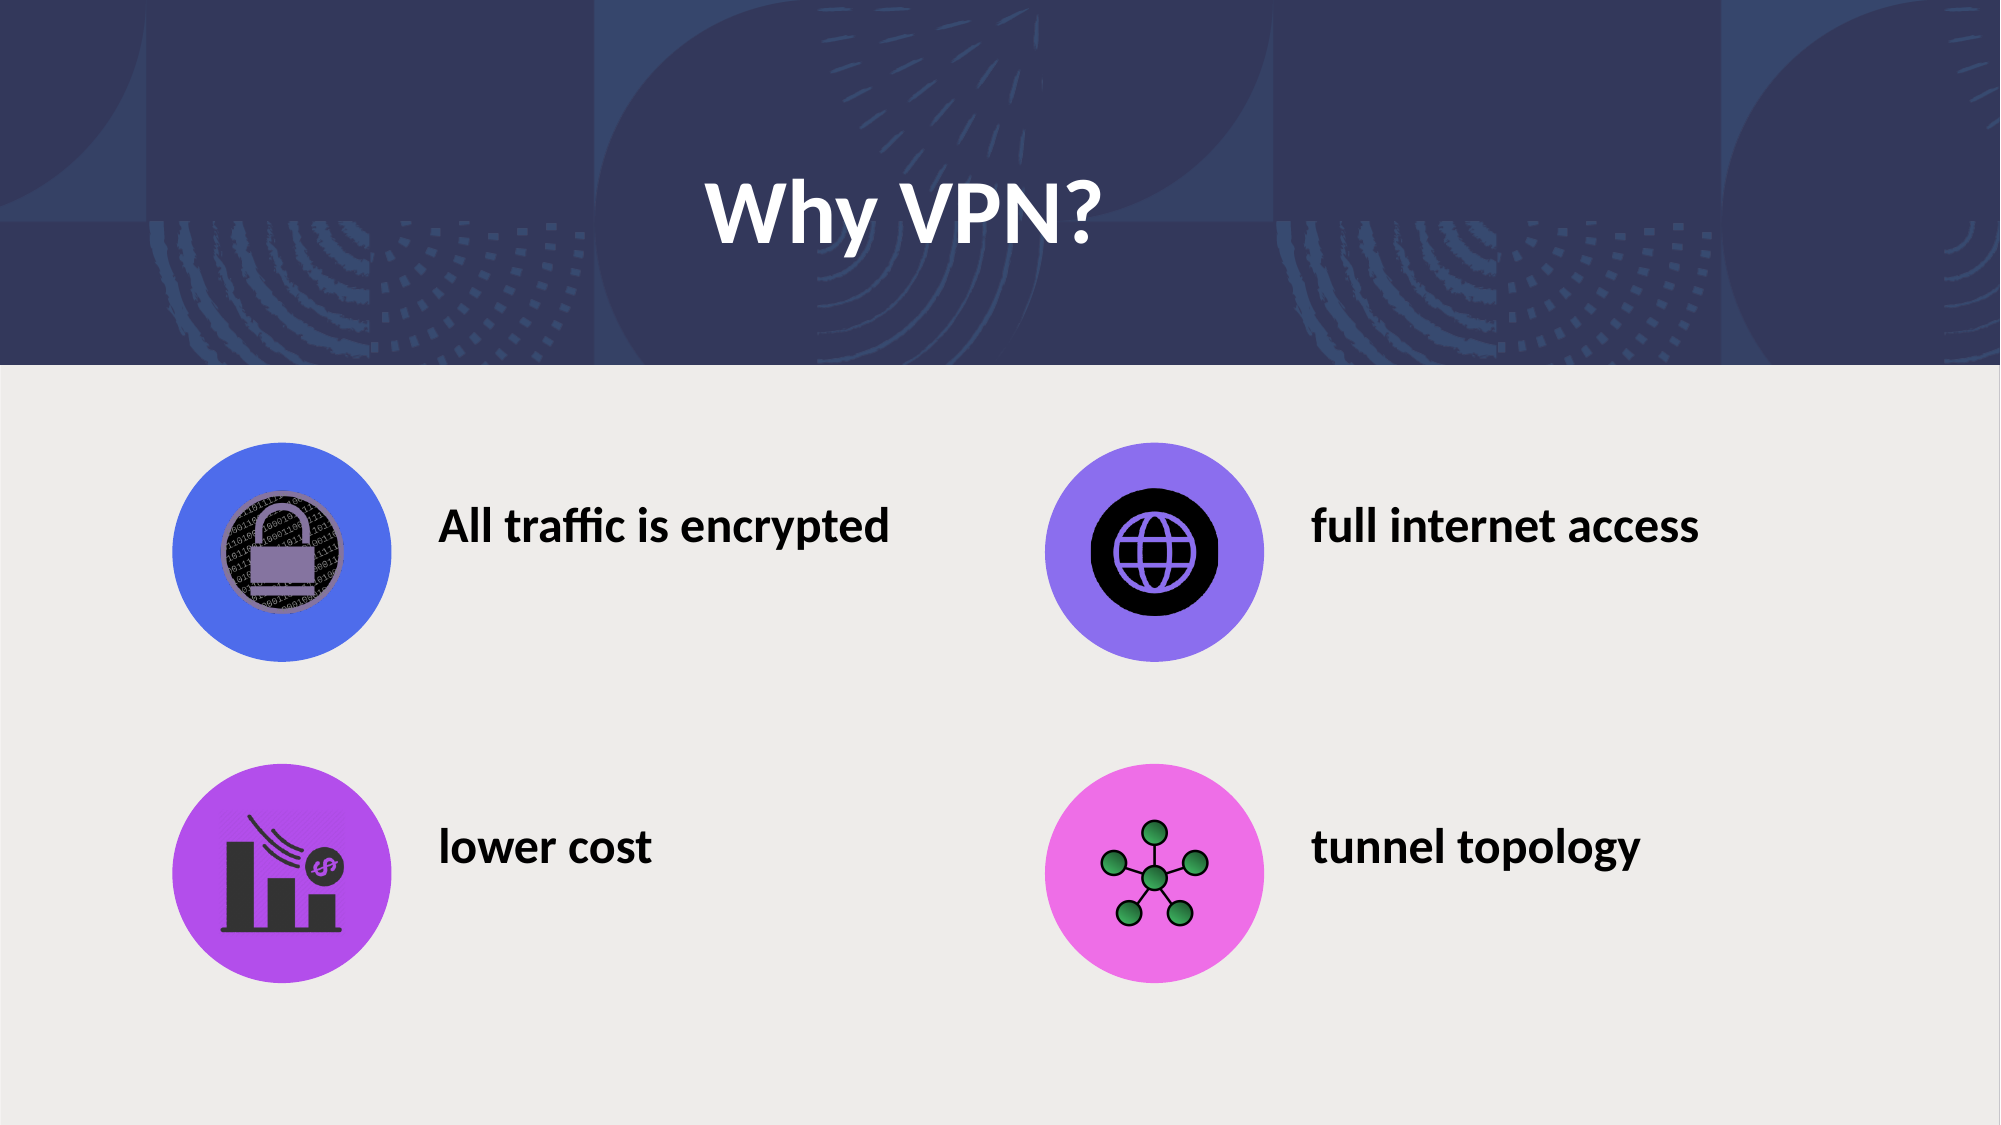

# Why VPN?
All traffic is encrypted
full internet access
lower cost
tunnel topology